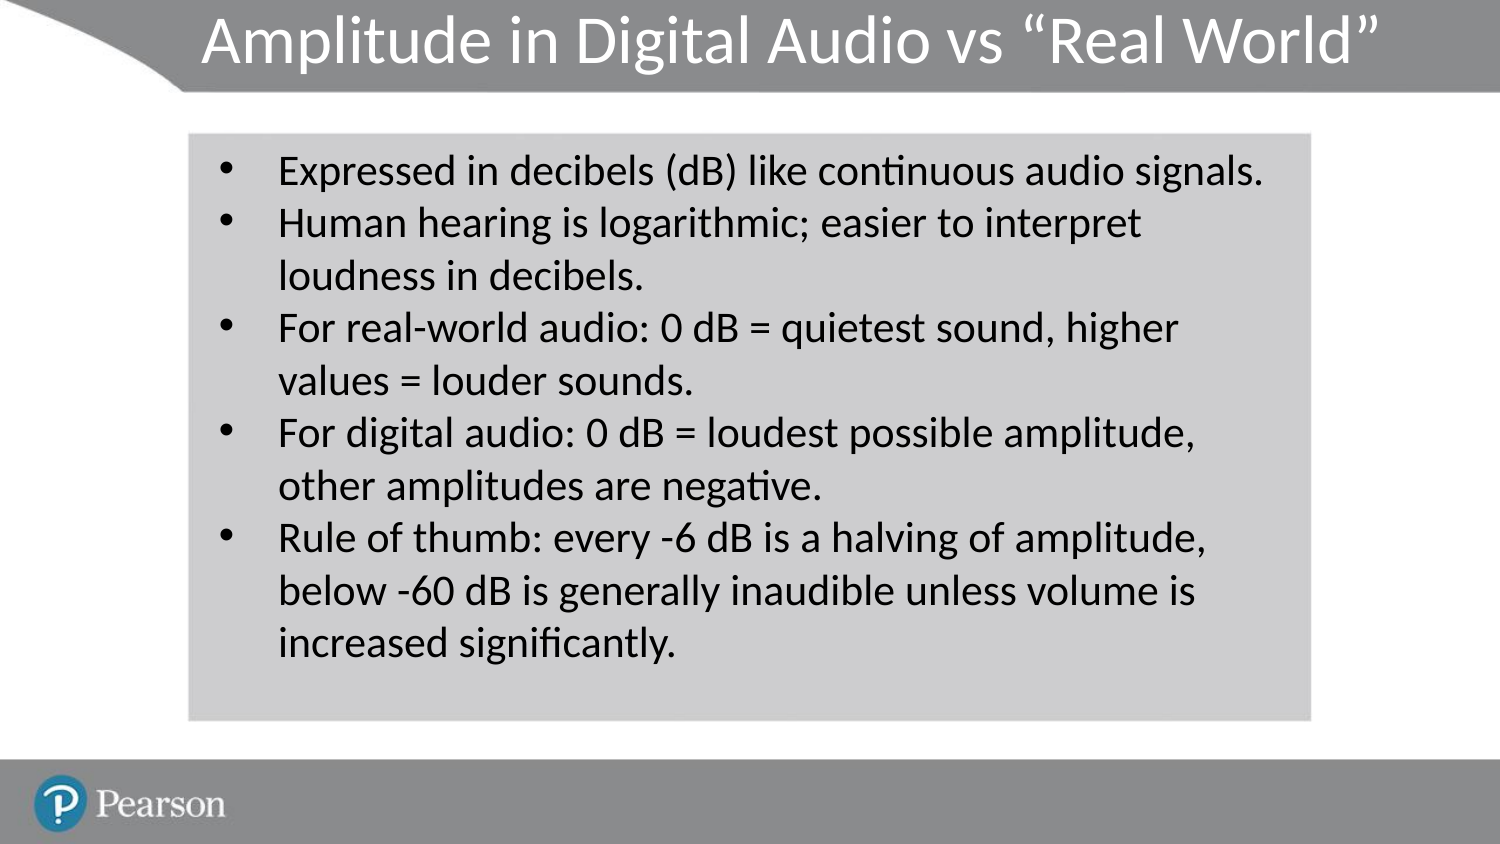

# Amplitude in Digital Audio vs “Real World”
Expressed in decibels (dB) like continuous audio signals.
Human hearing is logarithmic; easier to interpret loudness in decibels.
For real-world audio: 0 dB = quietest sound, higher values = louder sounds.
For digital audio: 0 dB = loudest possible amplitude, other amplitudes are negative.
Rule of thumb: every -6 dB is a halving of amplitude, below -60 dB is generally inaudible unless volume is increased significantly.